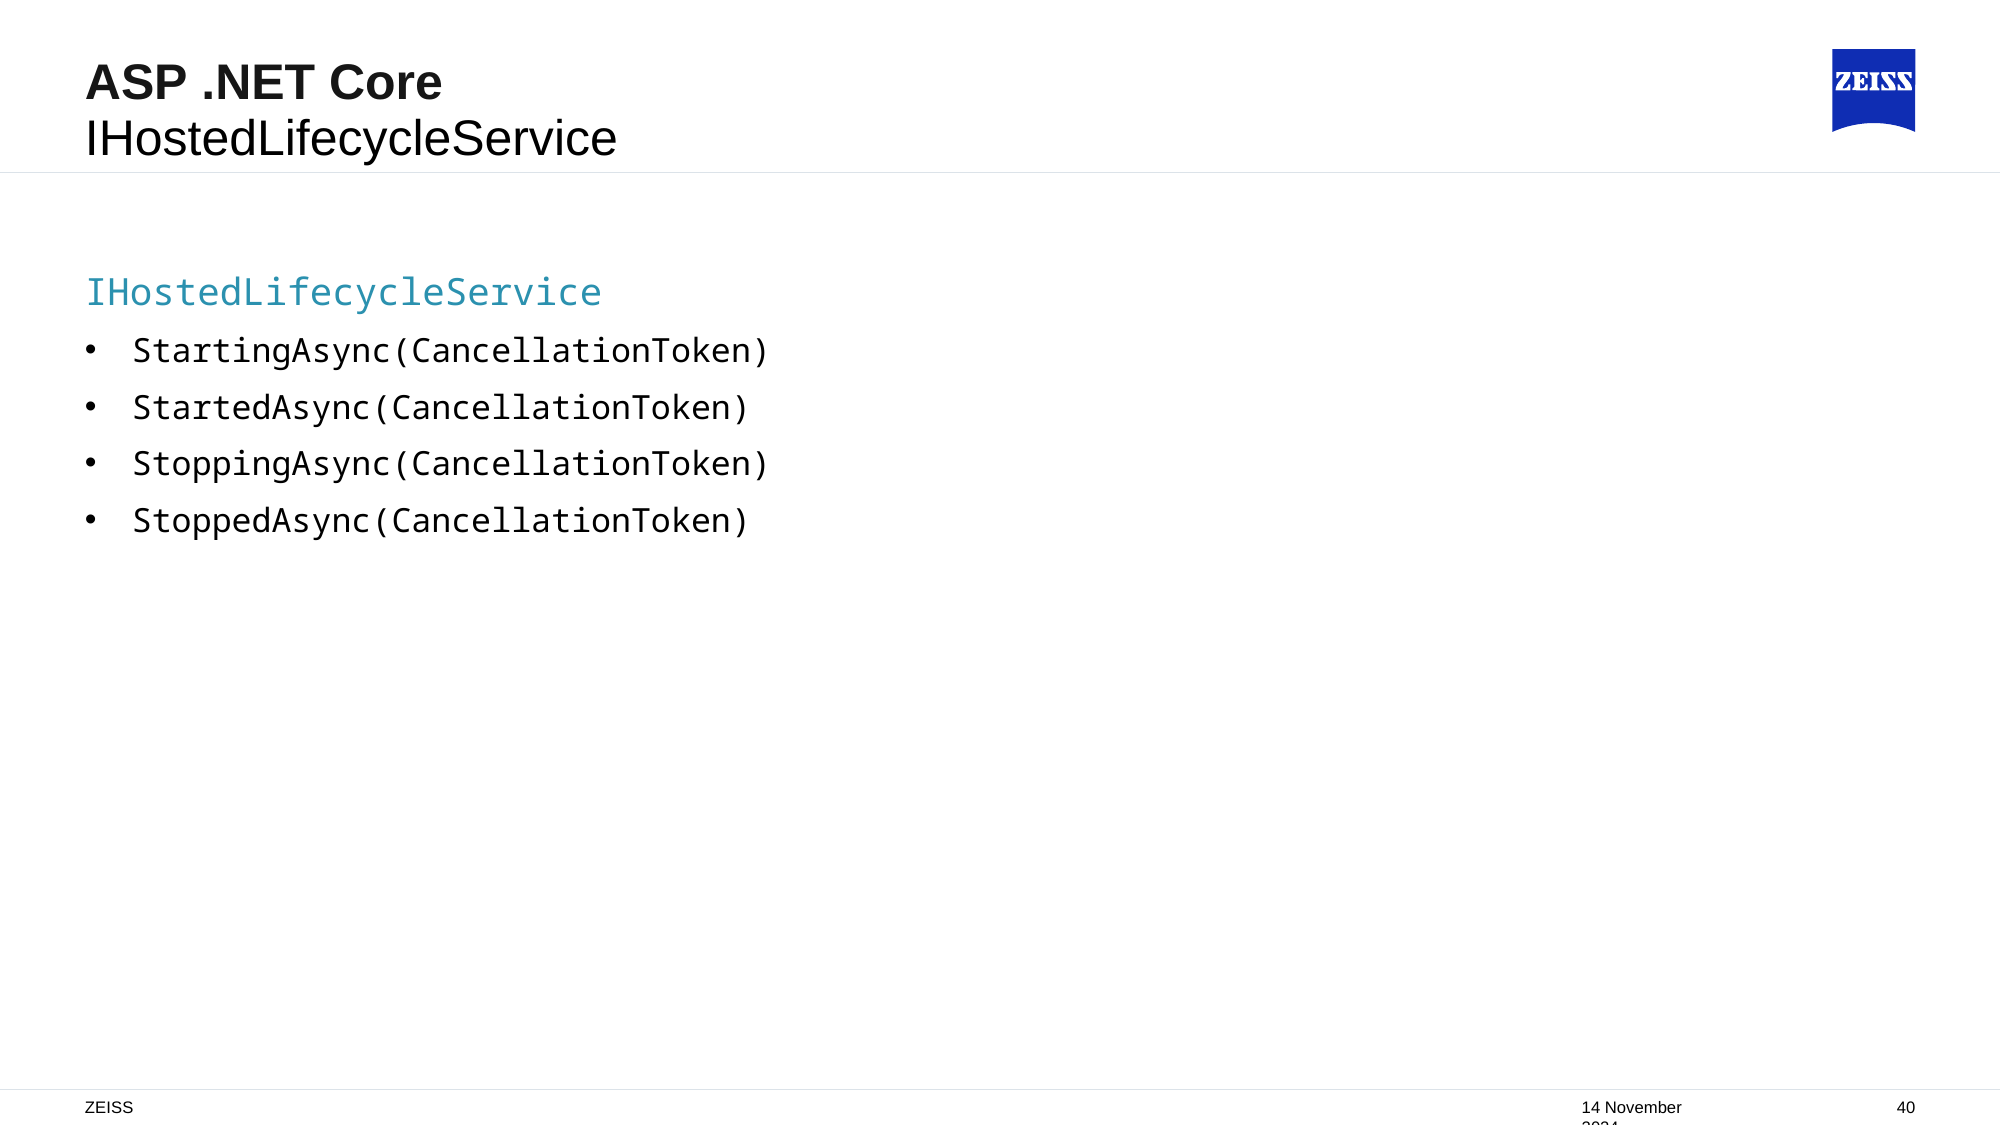

# ASP .NET Core
IHostedLifecycleService
IHostedLifecycleService
StartingAsync(CancellationToken)
StartedAsync(CancellationToken)
StoppingAsync(CancellationToken)
StoppedAsync(CancellationToken)
ZEISS
14 November 2024
40